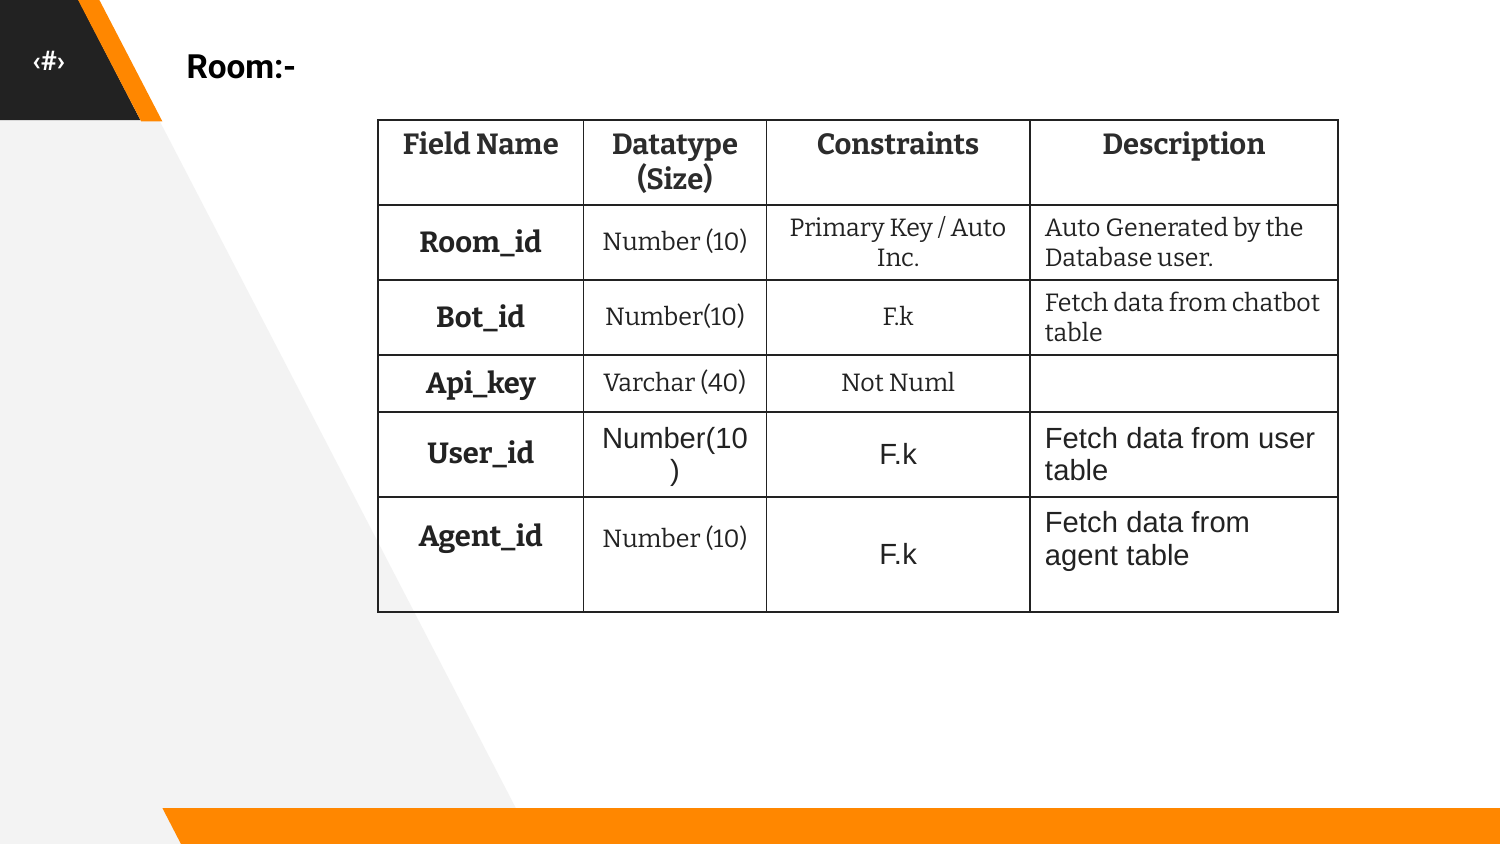

‹#›
Room:-
| Field Name | Datatype (Size) | Constraints | Description |
| --- | --- | --- | --- |
| Room\_id | Number (10) | Primary Key / Auto Inc. | Auto Generated by the Database user. |
| Bot\_id | Number(10) | F.k | Fetch data from chatbot table |
| Api\_key | Varchar (40) | Not Numl |  |
| User\_id | Number(10) | F.k | Fetch data from user table |
| Agent\_id | Number (10) | F.k | Fetch data from agent table |